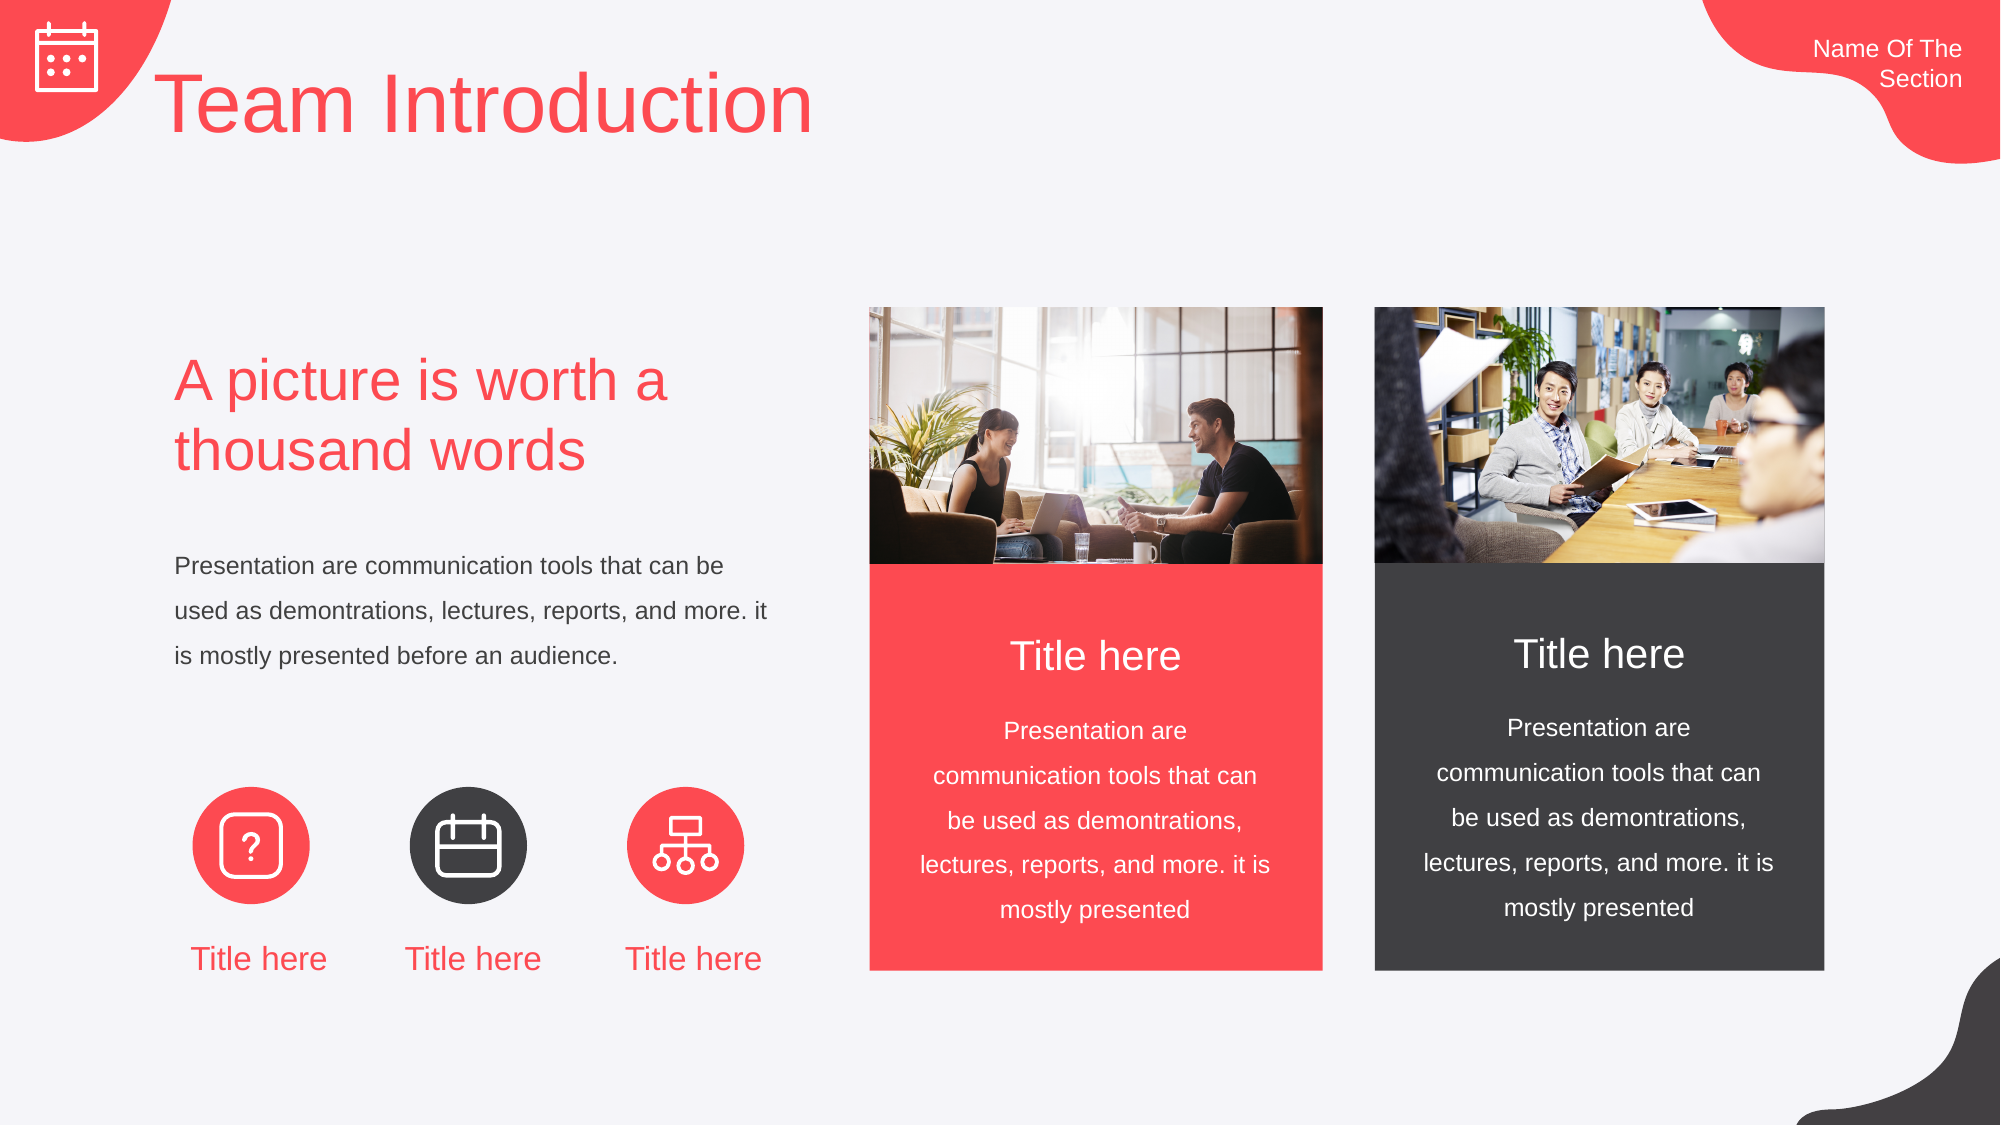

Team Introduction

A picture is worth a thousand words
Presentation are communication tools that can be used as demontrations, lectures, reports, and more. it is mostly presented before an audience.
Title here
Title here
Presentation are communication tools that can be used as demontrations, lectures, reports, and more. it is mostly presented
Presentation are communication tools that can be used as demontrations, lectures, reports, and more. it is mostly presented

Title here
Title here
Title here